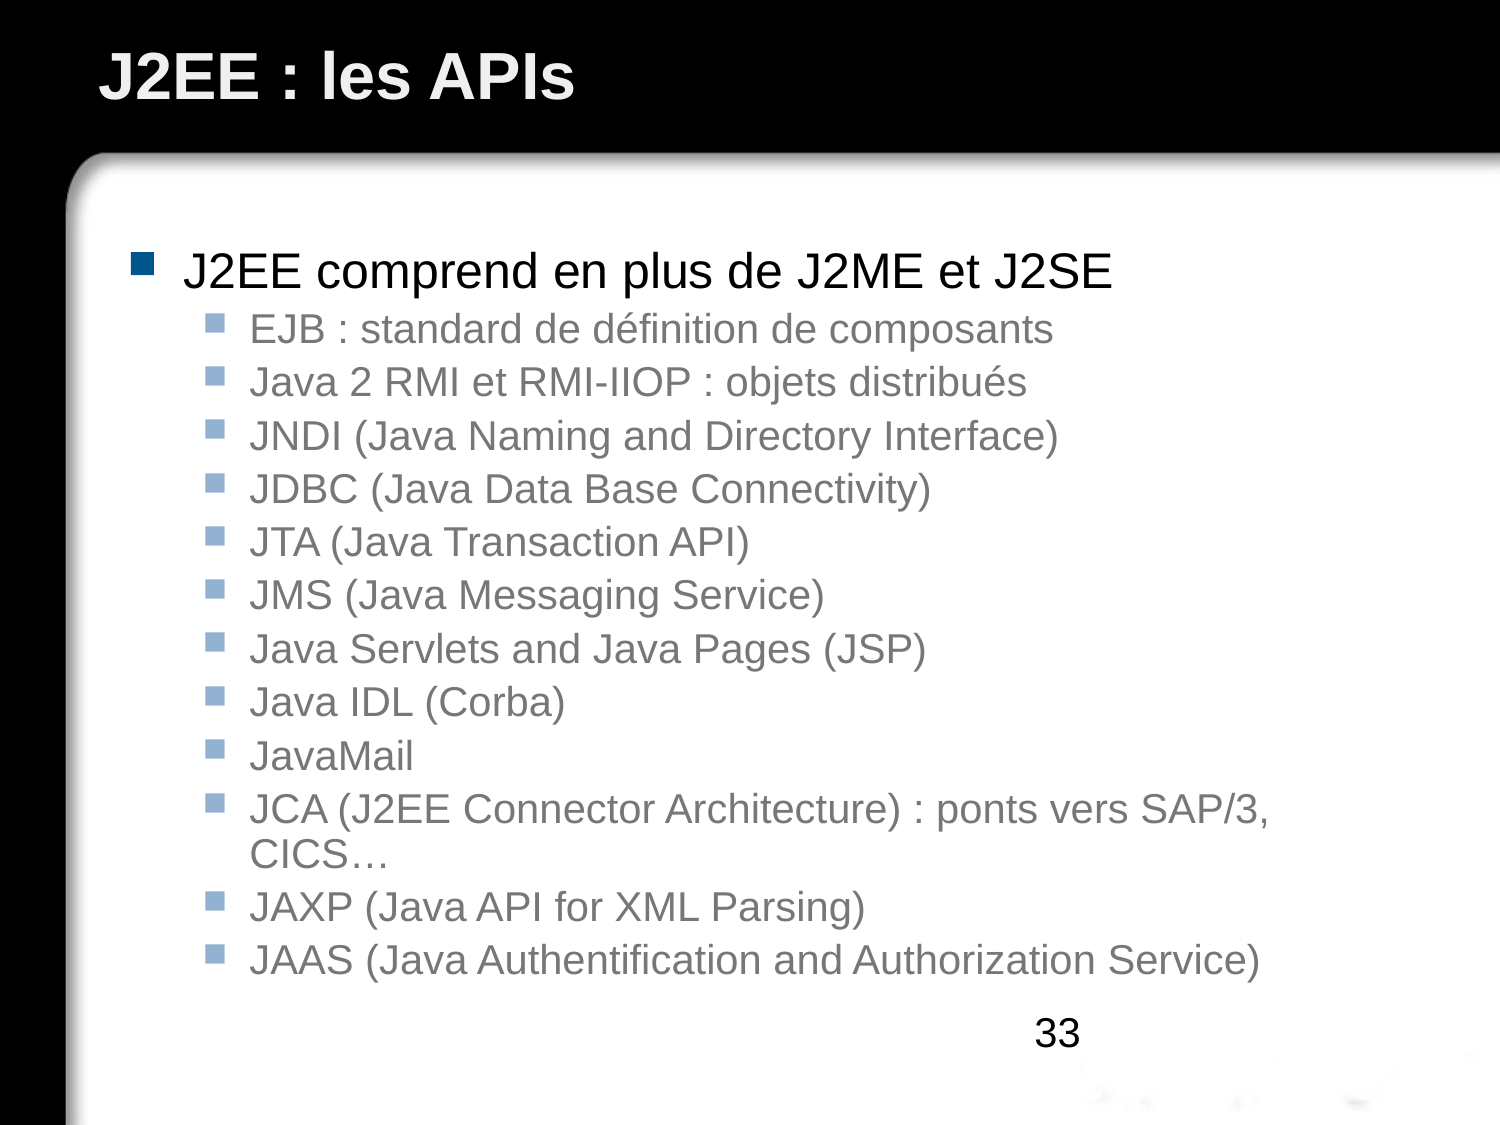

# J2EE : les APIs
J2EE comprend en plus de J2ME et J2SE
EJB : standard de définition de composants
Java 2 RMI et RMI-IIOP : objets distribués
JNDI (Java Naming and Directory Interface)
JDBC (Java Data Base Connectivity)
JTA (Java Transaction API)
JMS (Java Messaging Service)
Java Servlets and Java Pages (JSP)
Java IDL (Corba)
JavaMail
JCA (J2EE Connector Architecture) : ponts vers SAP/3, CICS…
JAXP (Java API for XML Parsing)
JAAS (Java Authentification and Authorization Service)